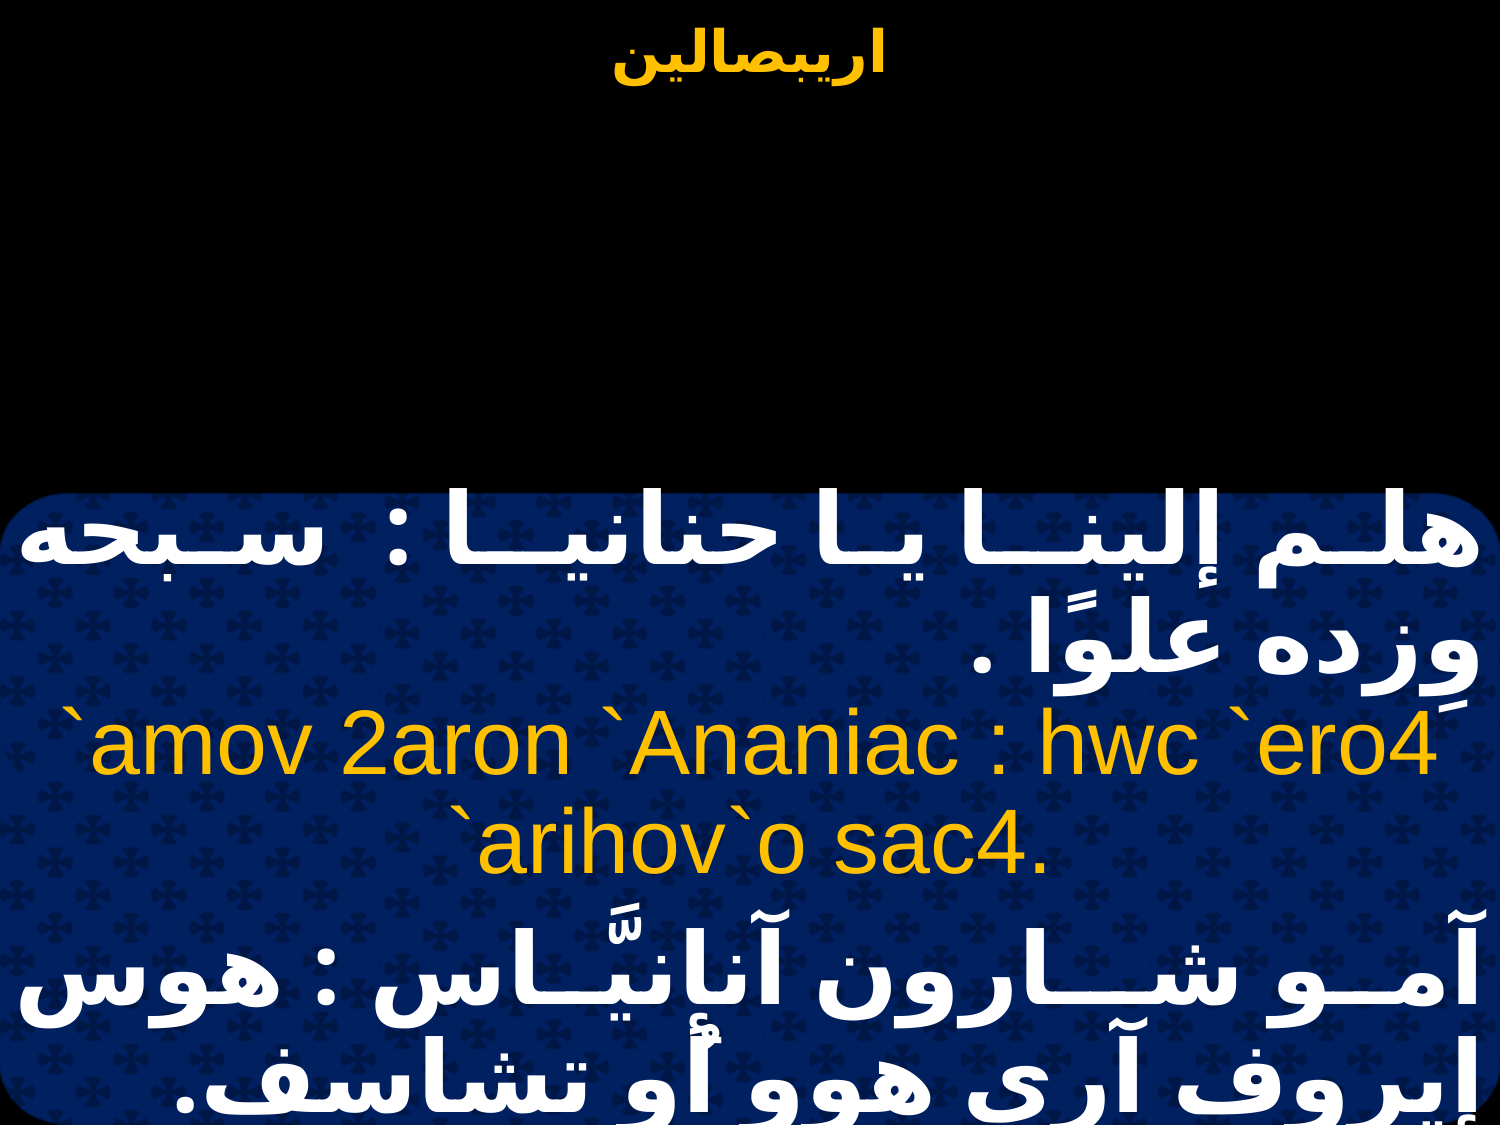

هلم إلينـا يا حنانيـا :  سبحه وِزده علوًا .
`amov 2aron `Ananiac : hwc `ero4 `arihov`o sac4.
آمـو شــارون آنانيَّـاس : هوس إيروف آري هوو أُو تشاسف.